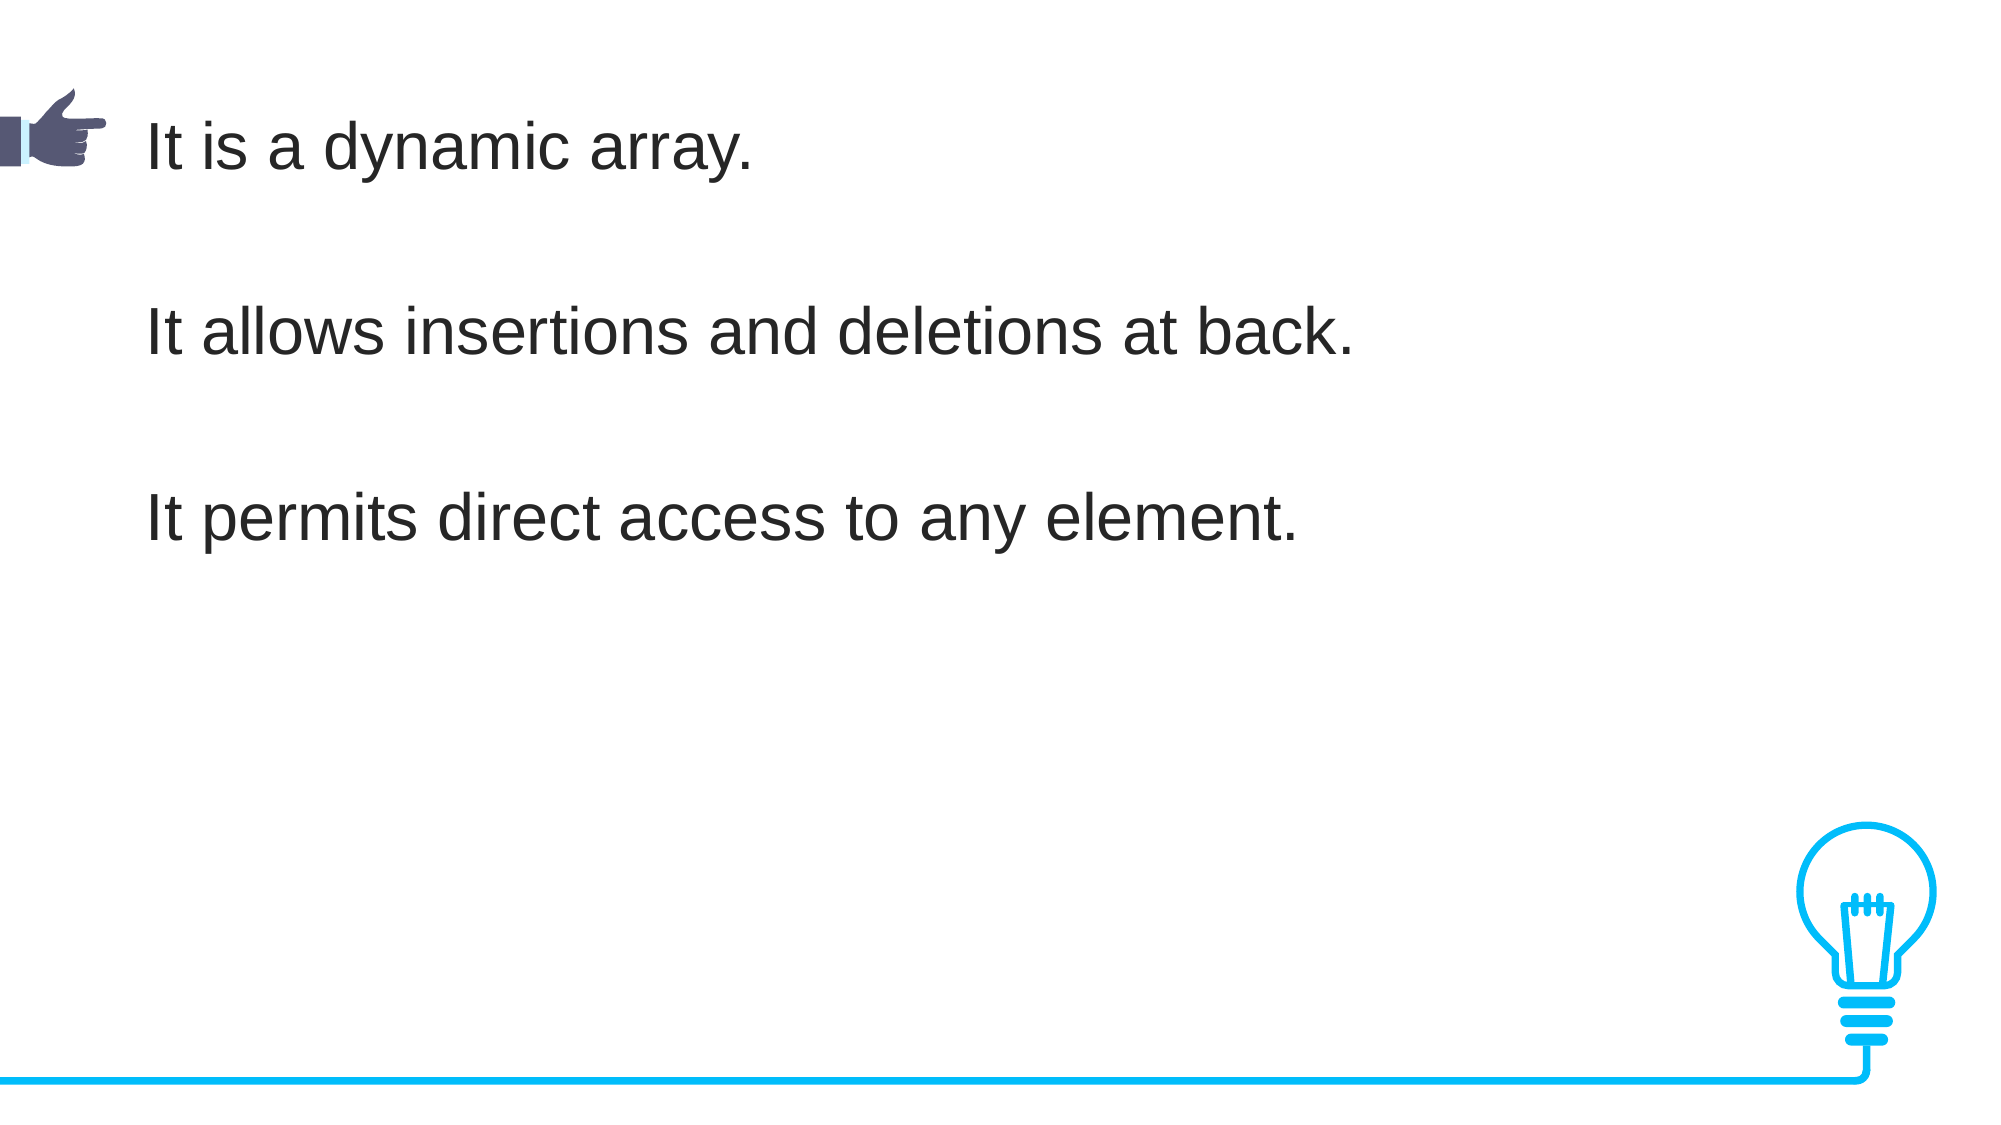

It is a dynamic array.

It allows insertions and deletions at back.

It permits direct access to any element.